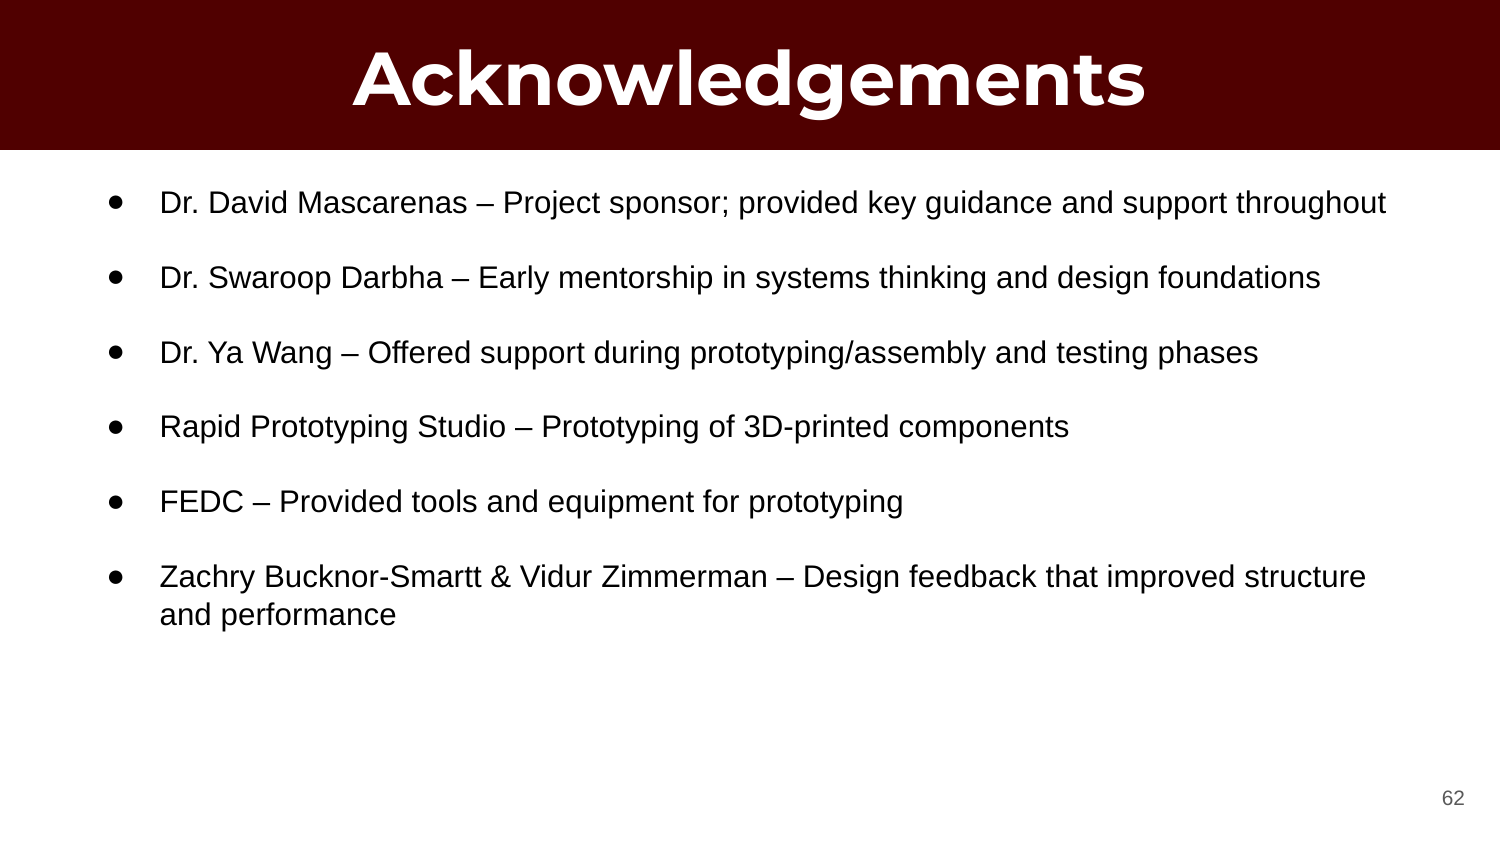

# Acknowledgements
Dr. David Mascarenas – Project sponsor; provided key guidance and support throughout

Dr. Swaroop Darbha – Early mentorship in systems thinking and design foundations

Dr. Ya Wang – Offered support during prototyping/assembly and testing phases

Rapid Prototyping Studio – Prototyping of 3D-printed components

FEDC – Provided tools and equipment for prototyping

Zachry Bucknor-Smartt & Vidur Zimmerman – Design feedback that improved structure and performance
62